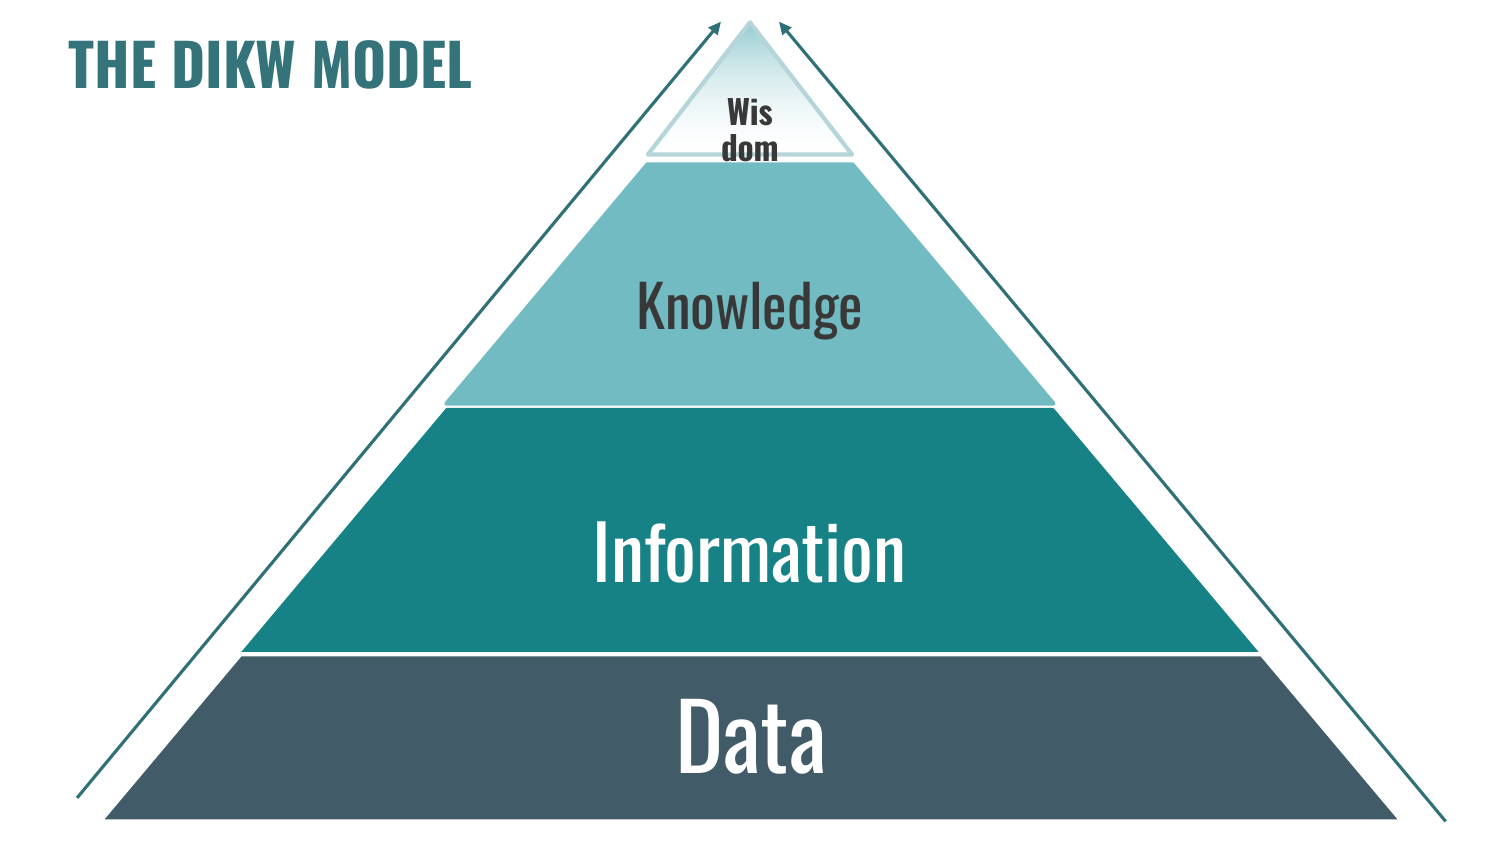

THE DIKW MODEL

Wisdom
Knowledge
Information
Data